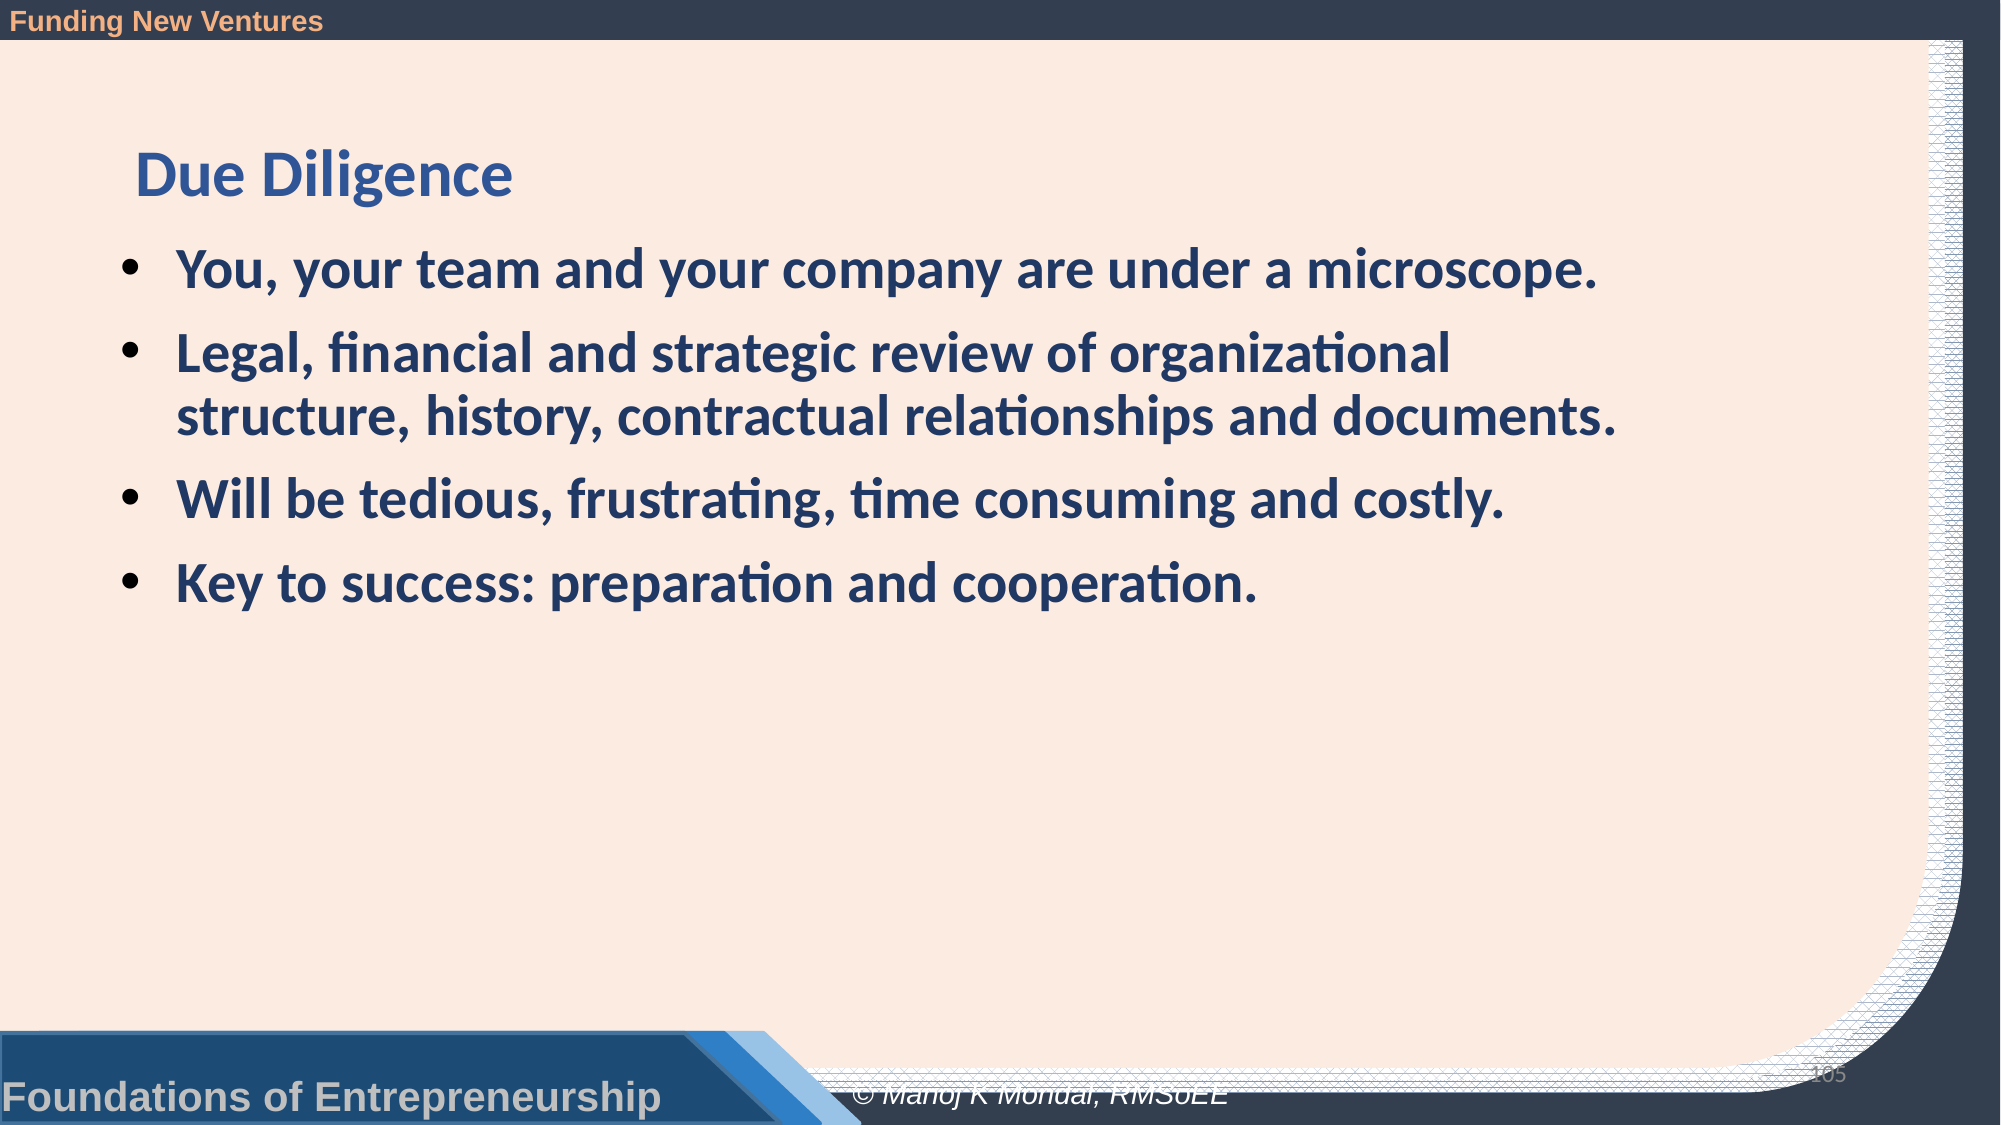

# Due Diligence
You, your team and your company are under a microscope.
Legal, financial and strategic review of organizational structure, history, contractual relationships and documents.
Will be tedious, frustrating, time consuming and costly.
Key to success: preparation and cooperation.

105